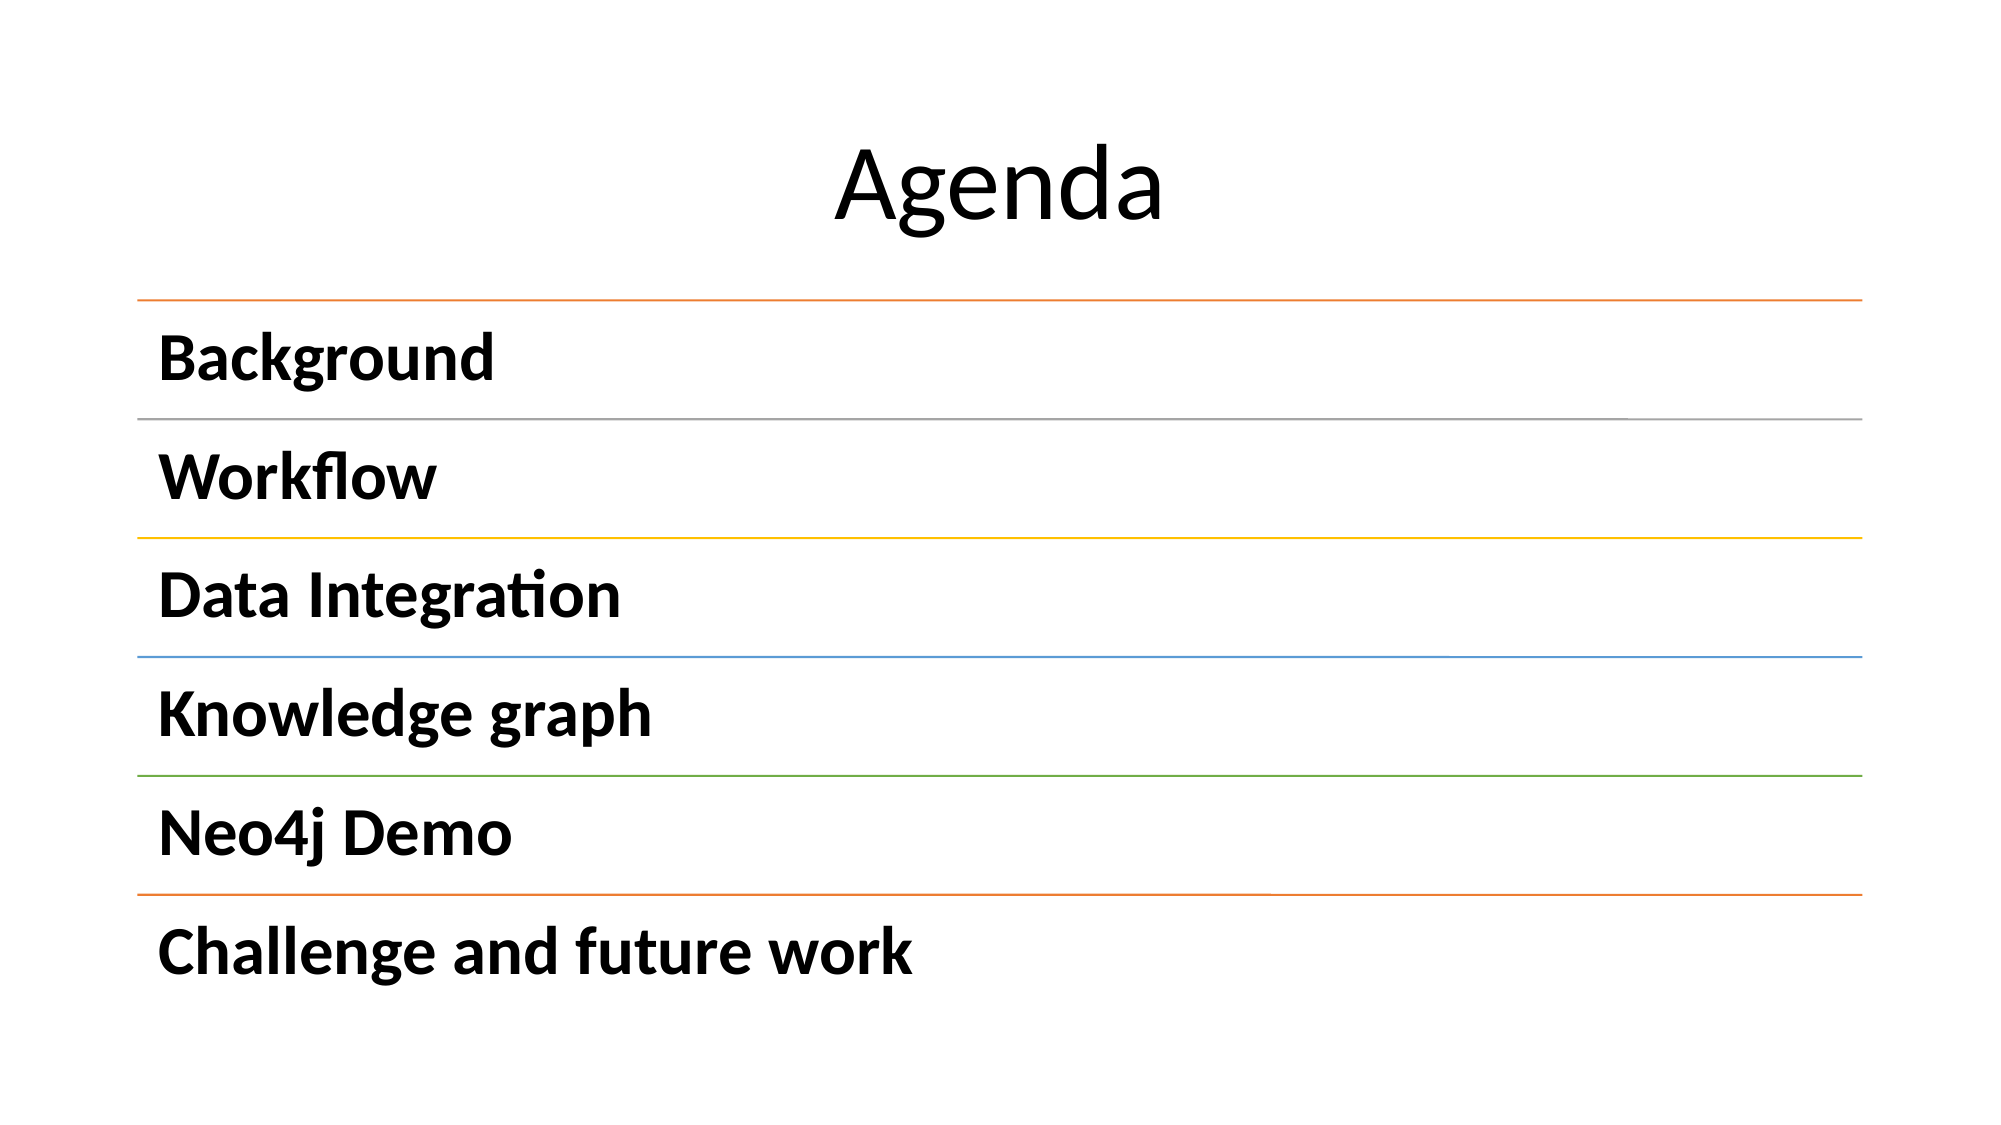

# Agenda
Background
Workflow
Data Integration
Knowledge graph
Neo4j Demo
Challenge and future work